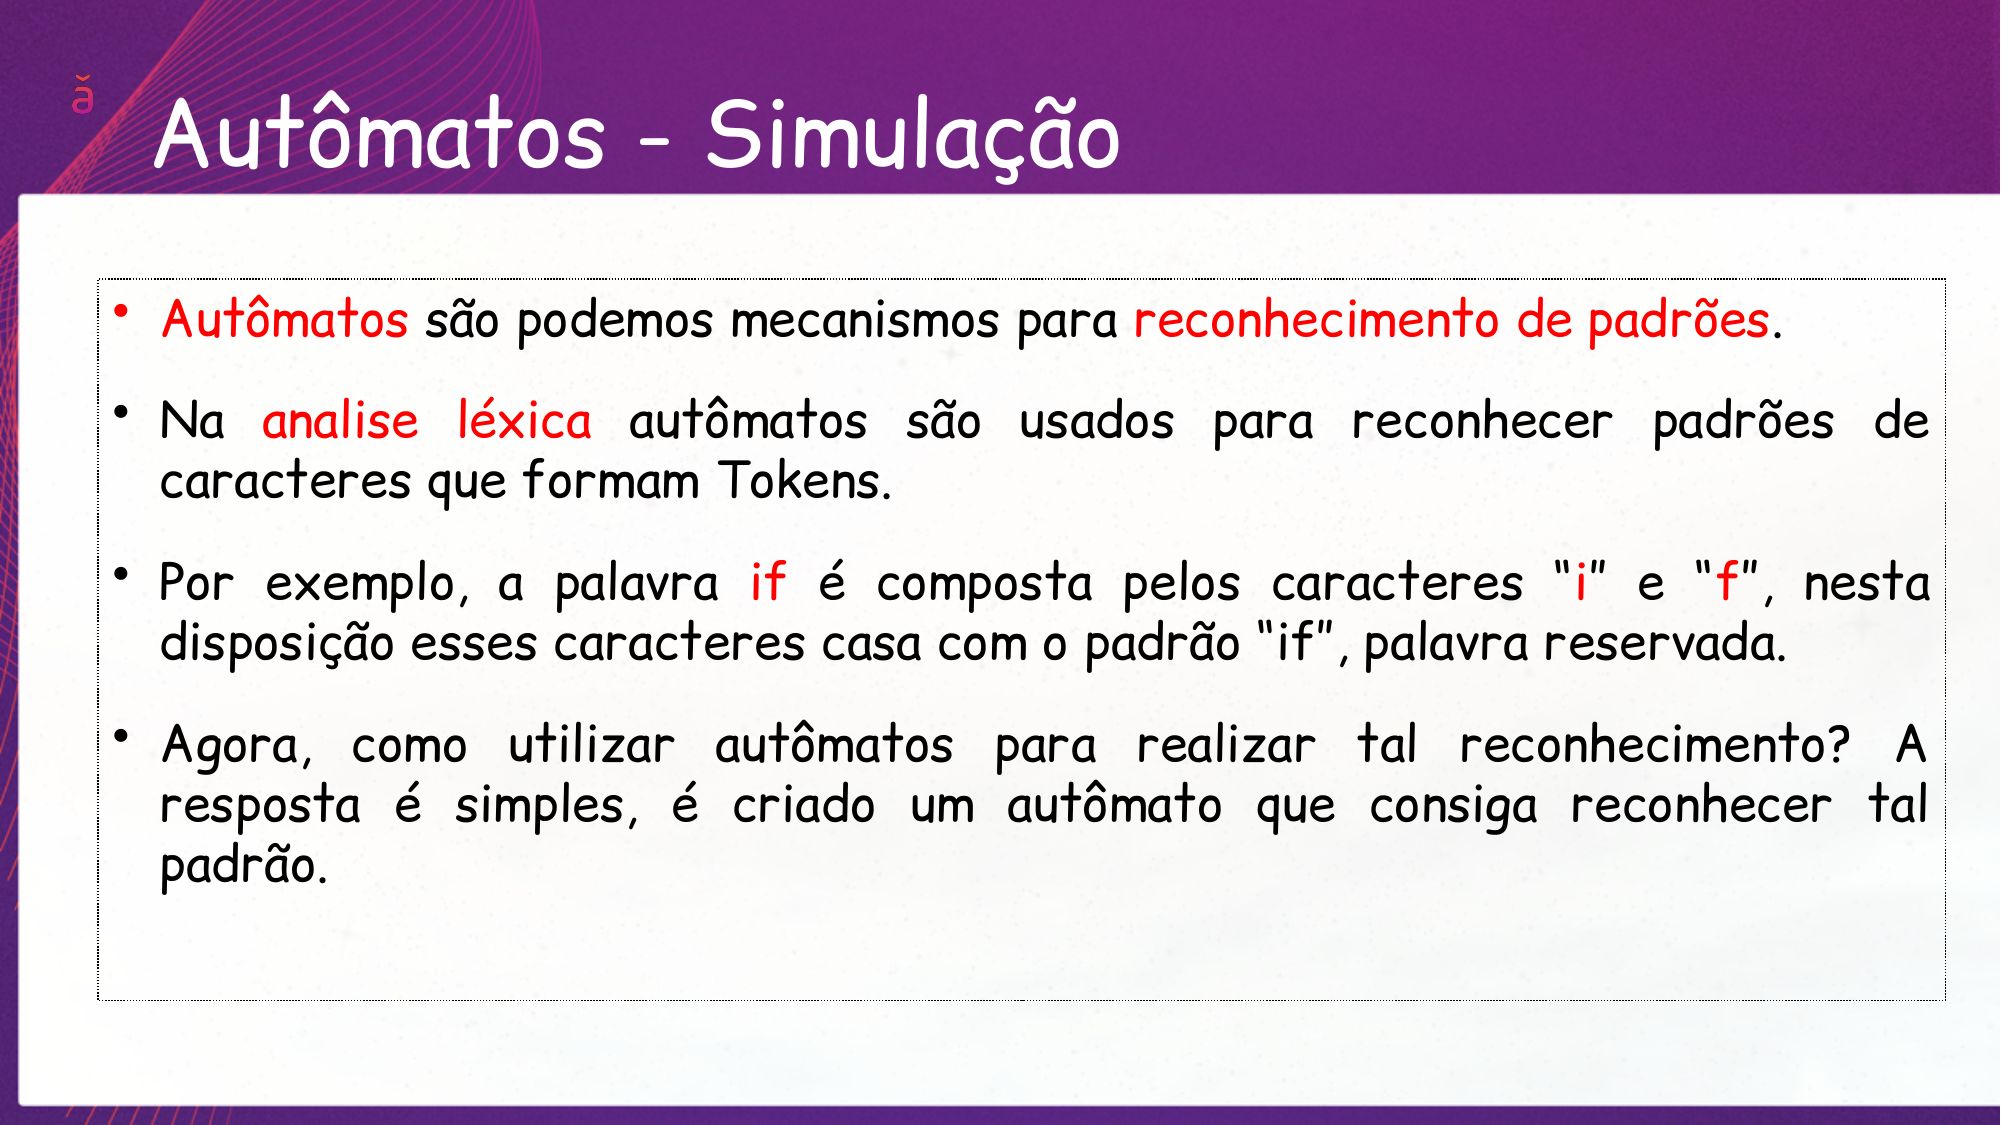

Autômatos - Simulação
Autômatos são podemos mecanismos para reconhecimento de padrões.
Na analise léxica autômatos são usados para reconhecer padrões de caracteres que formam Tokens.
Por exemplo, a palavra if é composta pelos caracteres “i” e “f”, nesta disposição esses caracteres casa com o padrão “if”, palavra reservada.
Agora, como utilizar autômatos para realizar tal reconhecimento? A resposta é simples, é criado um autômato que consiga reconhecer tal padrão.